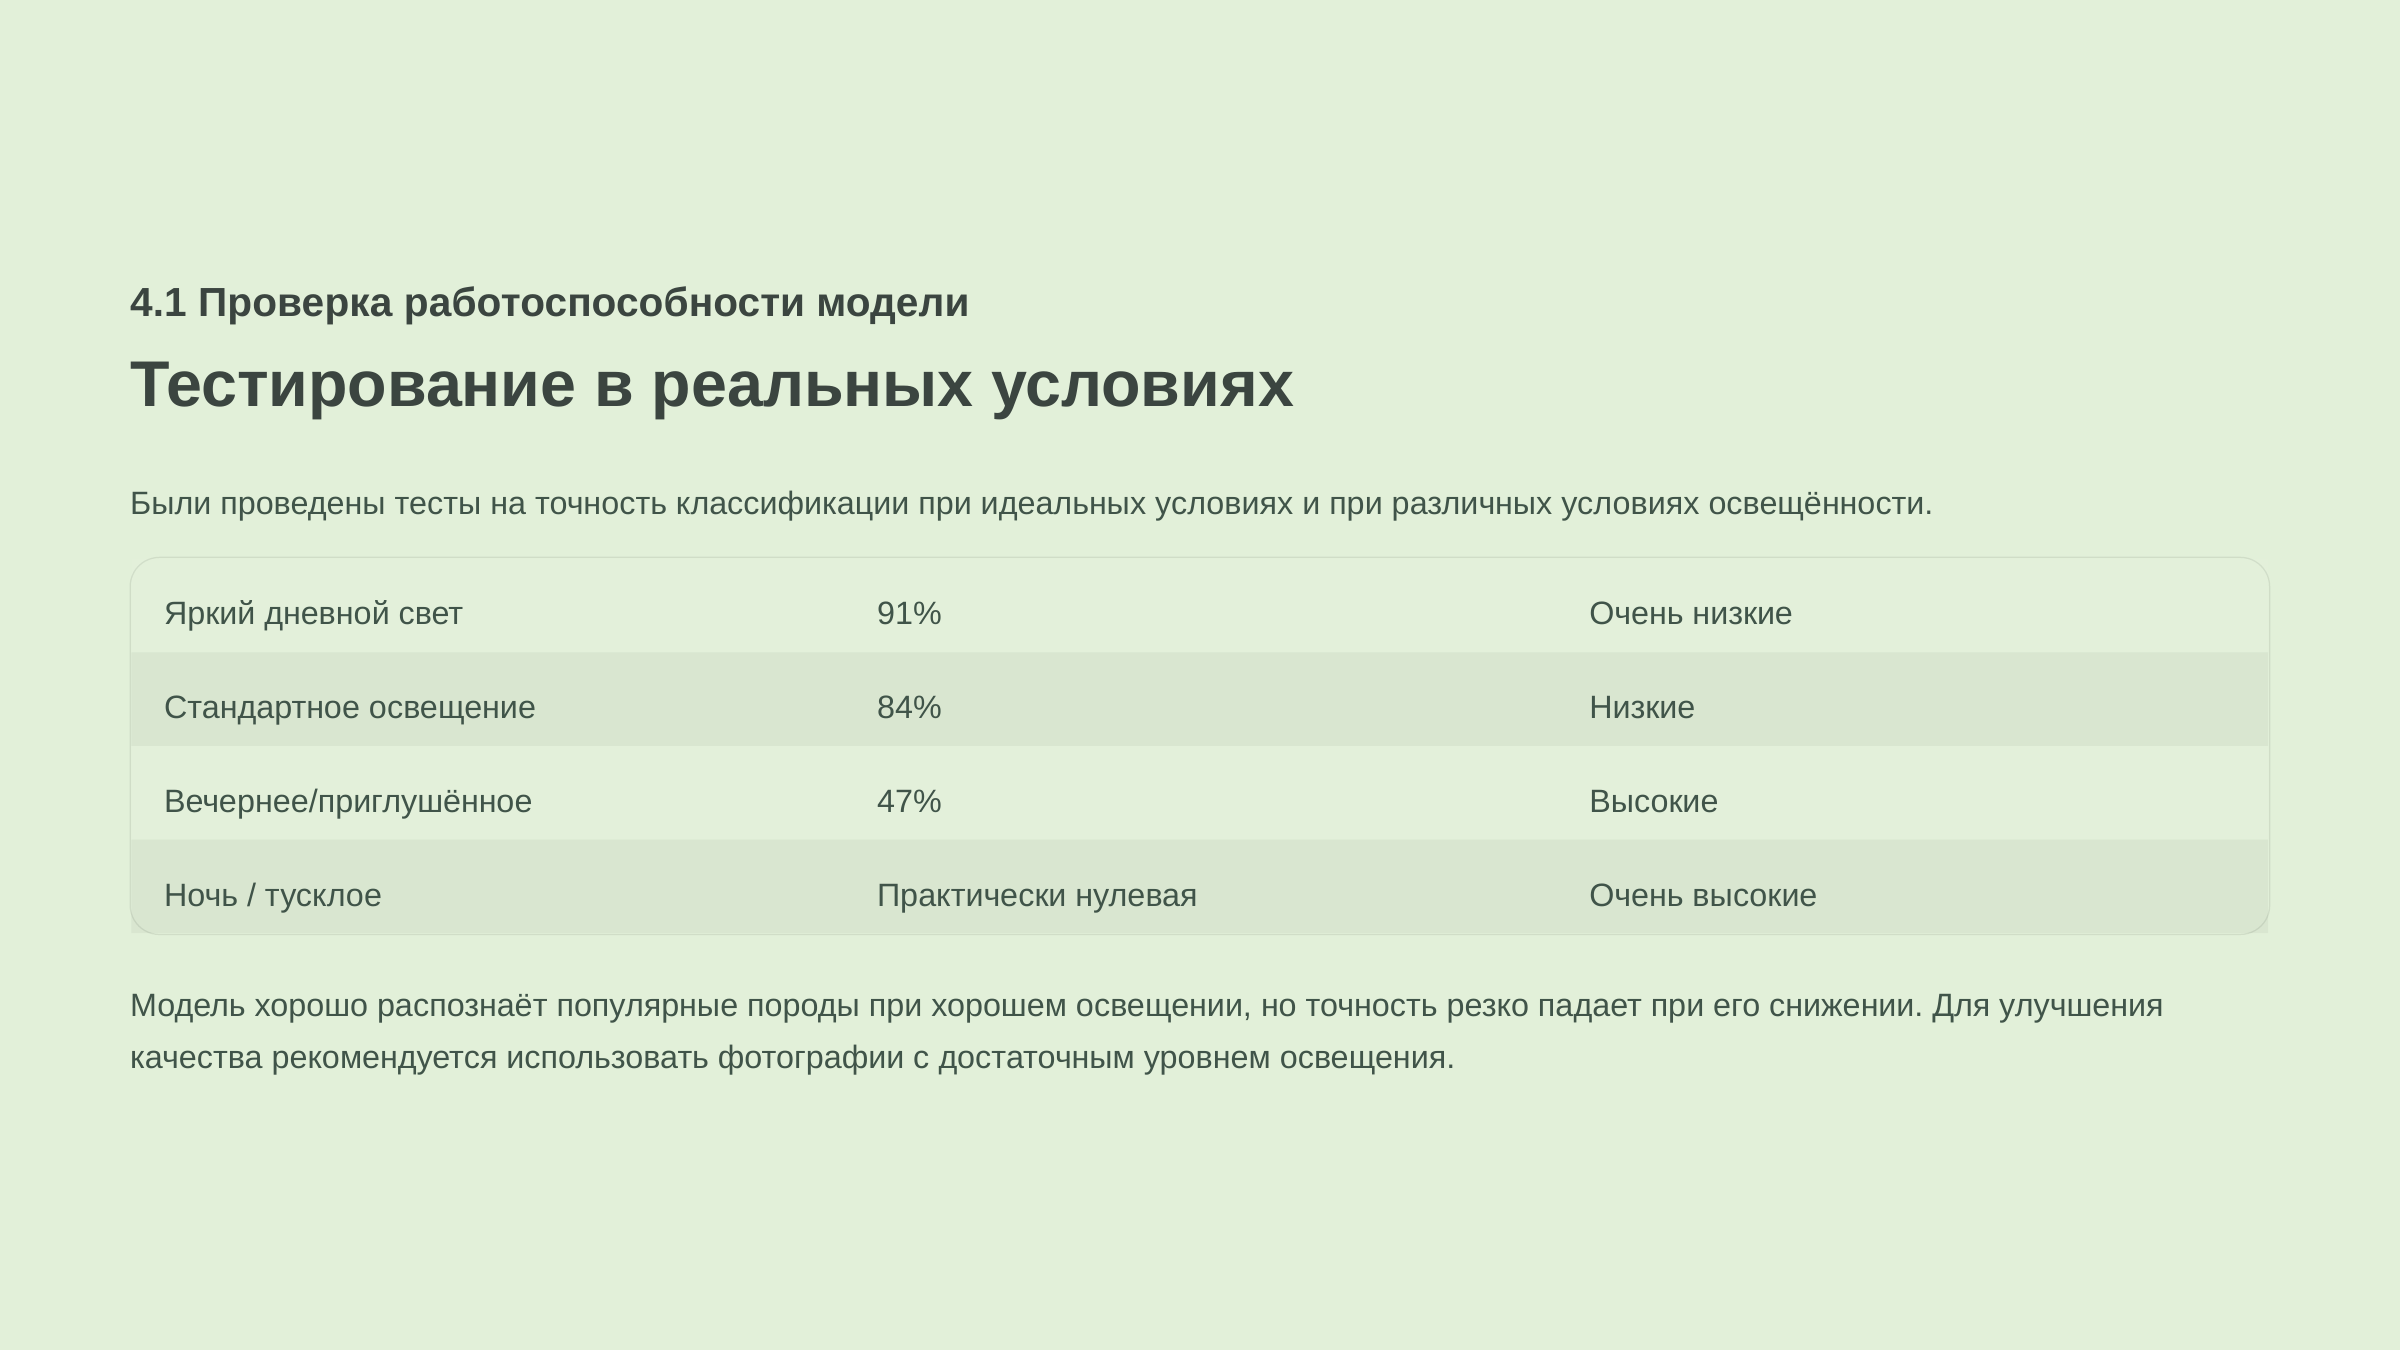

4.1 Проверка работоспособности модели
Тестирование в реальных условиях
Были проведены тесты на точность классификации при идеальных условиях и при различных условиях освещённости.

Яркий дневной свет
91%
Очень низкие

Стандартное освещение
84%
Низкие

Вечернее/приглушённое
47%
Высокие

Ночь / тусклое
Практически нулевая
Очень высокие
Модель хорошо распознаёт популярные породы при хорошем освещении, но точность резко падает при его снижении. Для улучшения качества рекомендуется использовать фотографии с достаточным уровнем освещения.